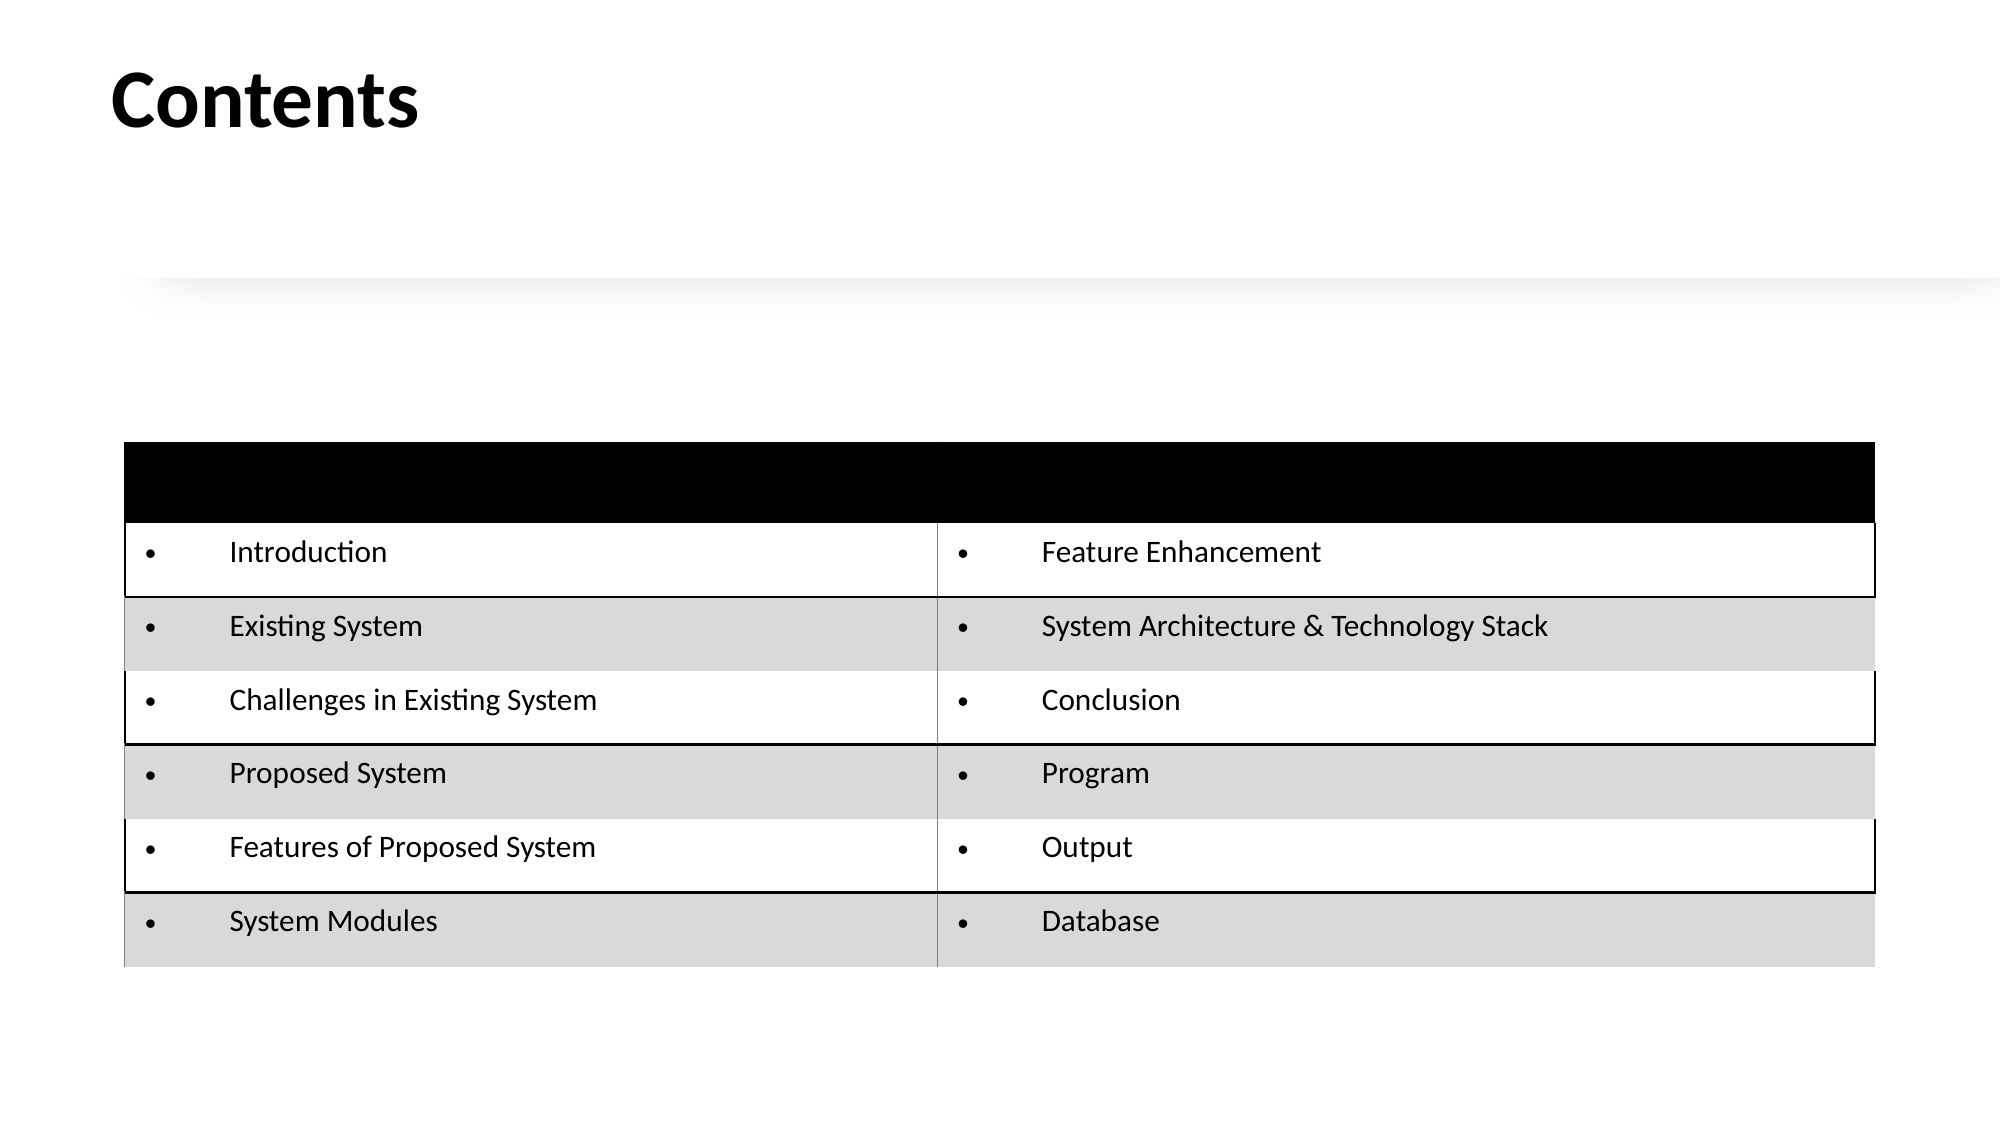

# Contents

|  |  |
| --- | --- |
| Introduction | Feature Enhancement |
| Existing System | System Architecture & Technology Stack |
| Challenges in Existing System | Conclusion |
| Proposed System | Program |
| Features of Proposed System | Output |
| System Modules | Database |